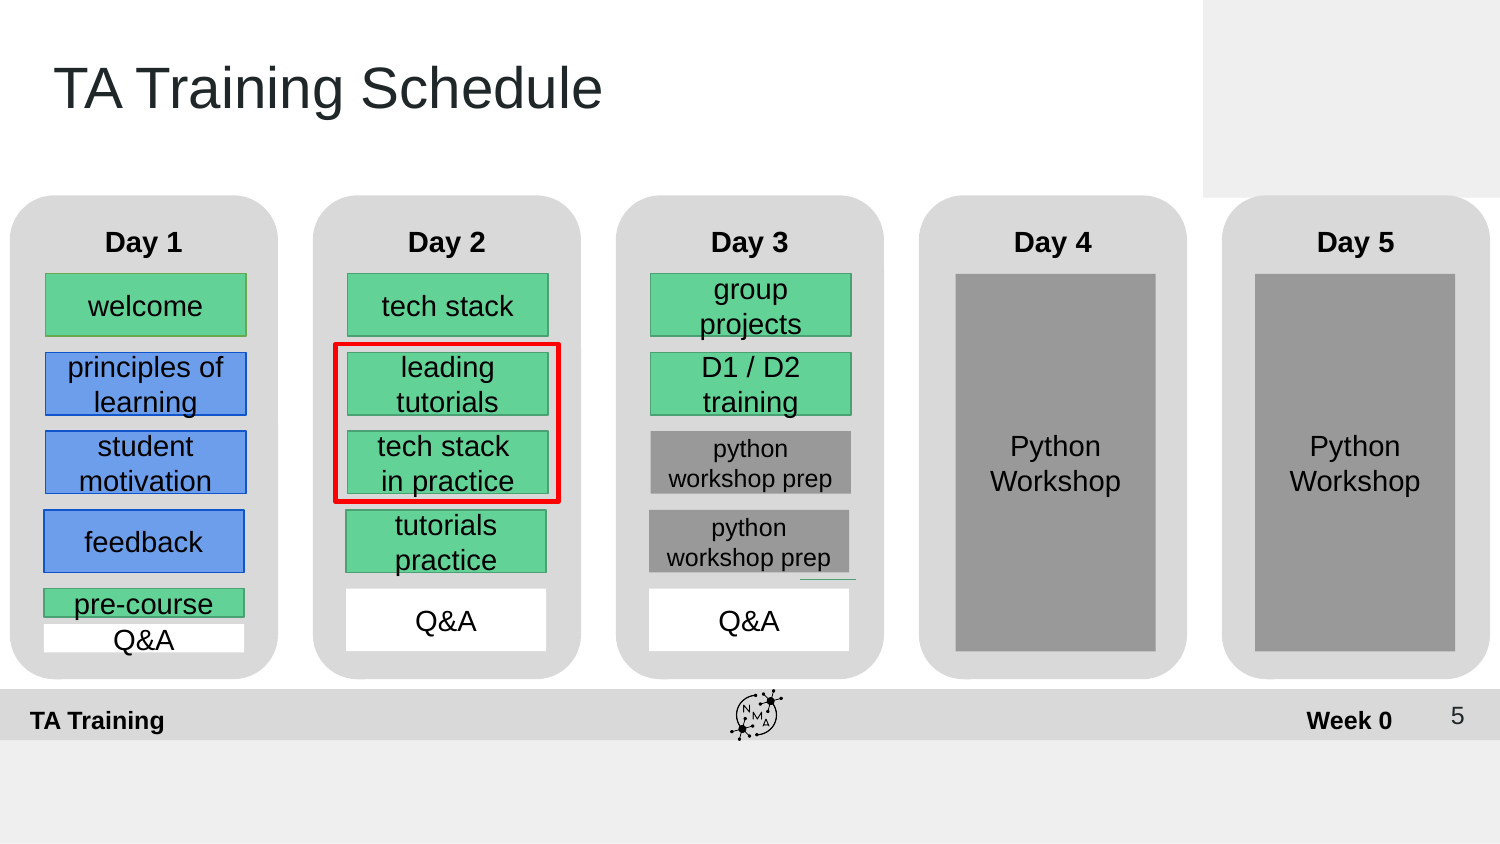

# TA Training Schedule

Day 1
Day 2

Day 3
Day 4
Day 5
Python Workshop
Python Workshop
tech stack
group projects
welcome

leading tutorials
D1 / D2 training
principles of learning
tech stack
in practice
python workshop prep
student motivation
tutorials practice
python workshop prep
feedback
Q&A
Q&A
pre-course
Q&A
5